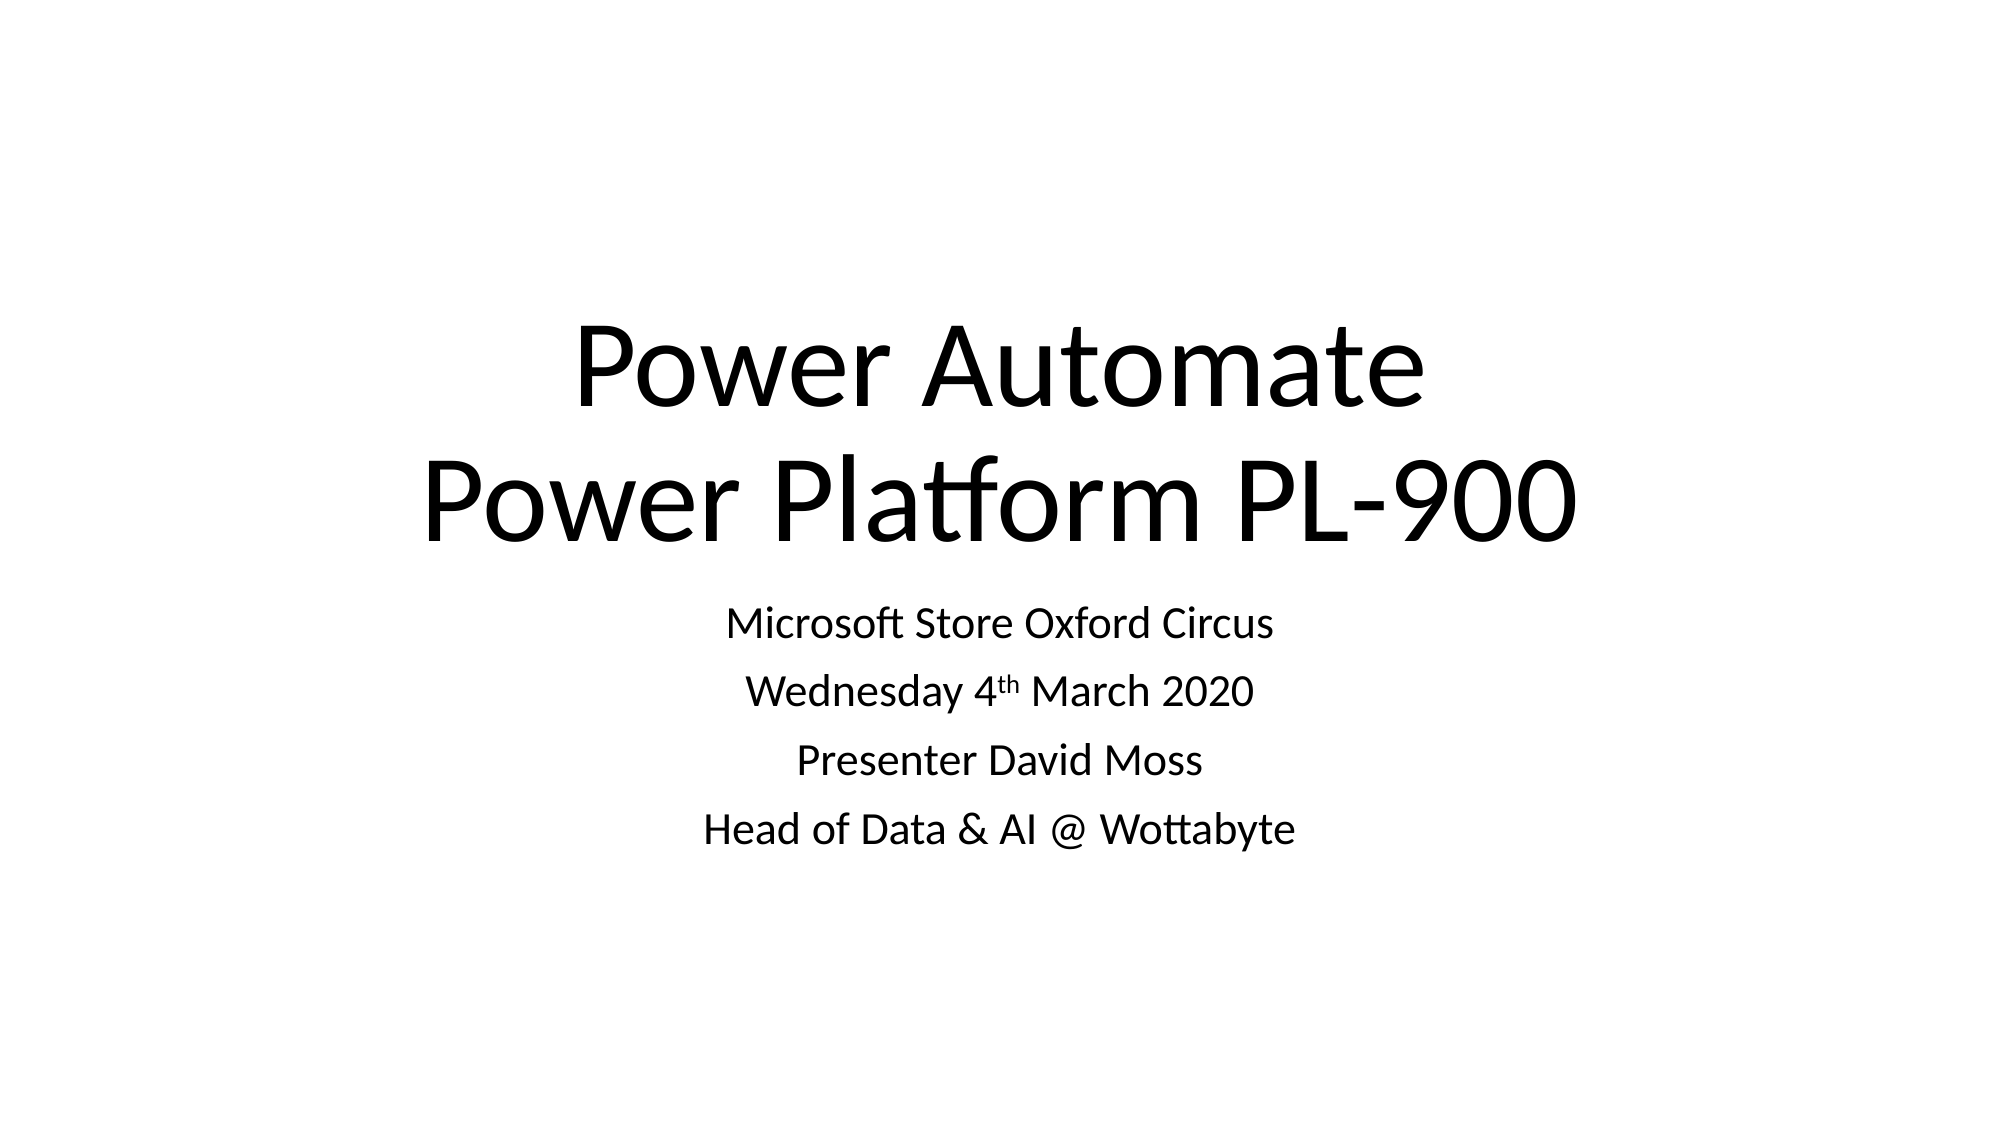

# Power Automate Power Platform PL-900
Microsoft Store Oxford Circus
Wednesday 4th March 2020
Presenter David Moss
Head of Data & AI @ Wottabyte